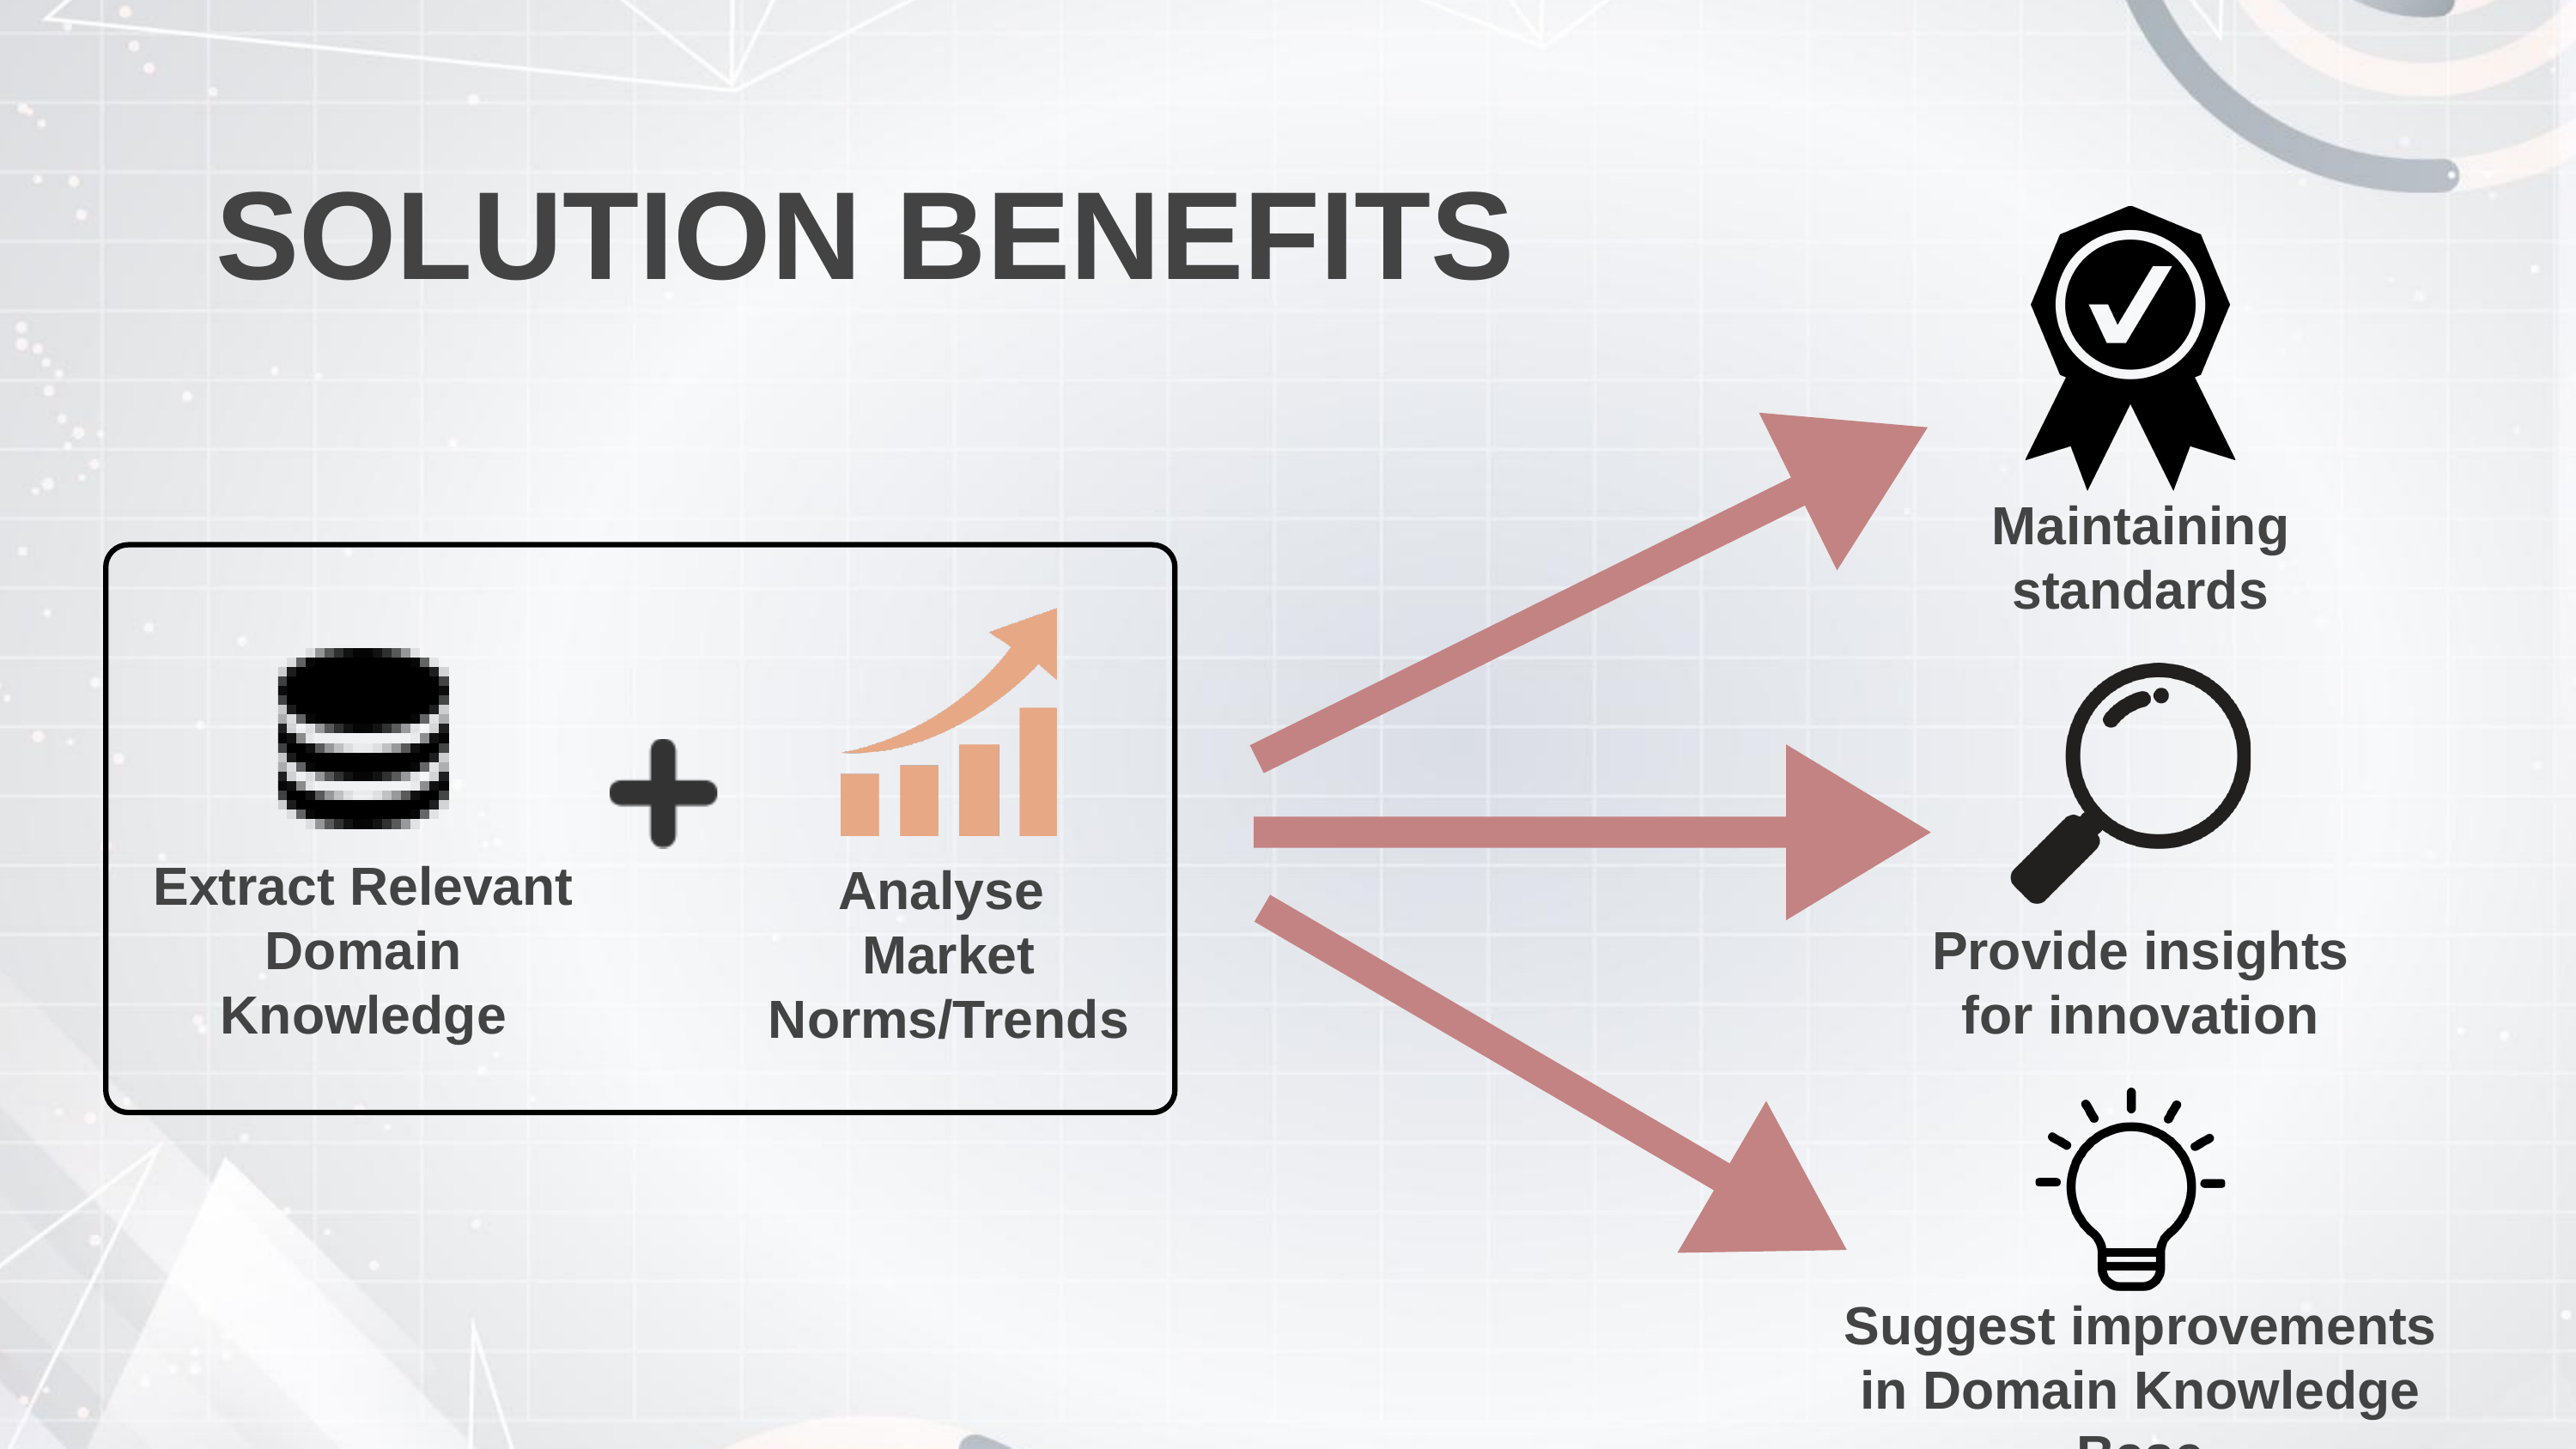

SOLUTION BENEFITS

Maintaining standards

Extract Relevant Domain Knowledge
Analyse
Market Norms/Trends
Provide insights for innovation

Suggest improvements in Domain Knowledge Base